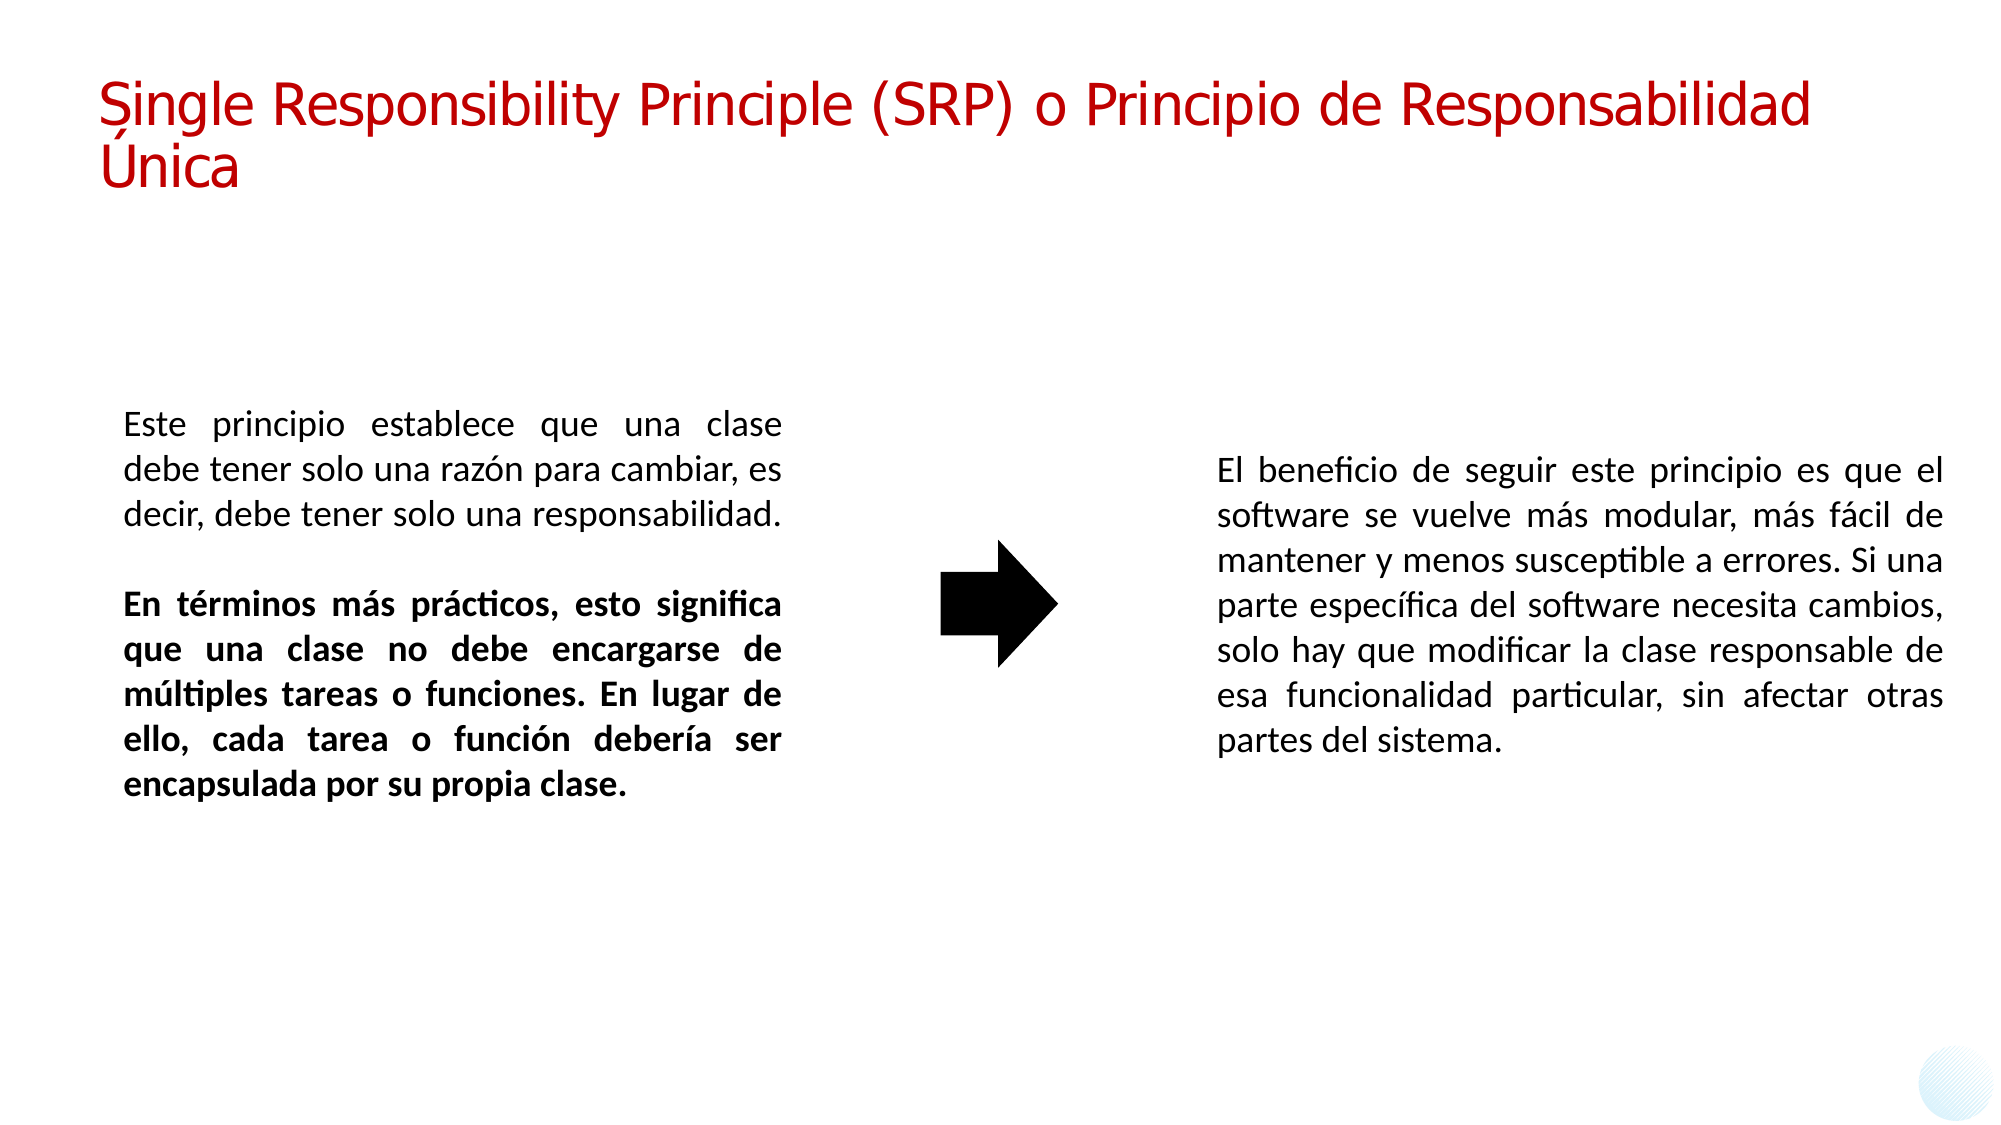

# Single Responsibility Principle (SRP) o Principio de Responsabilidad Única
Este principio establece que una clase debe tener solo una razón para cambiar, es decir, debe tener solo una responsabilidad.

En términos más prácticos, esto significa que una clase no debe encargarse de múltiples tareas o funciones. En lugar de ello, cada tarea o función debería ser encapsulada por su propia clase.
El beneficio de seguir este principio es que el software se vuelve más modular, más fácil de mantener y menos susceptible a errores. Si una parte específica del software necesita cambios, solo hay que modificar la clase responsable de esa funcionalidad particular, sin afectar otras partes del sistema.